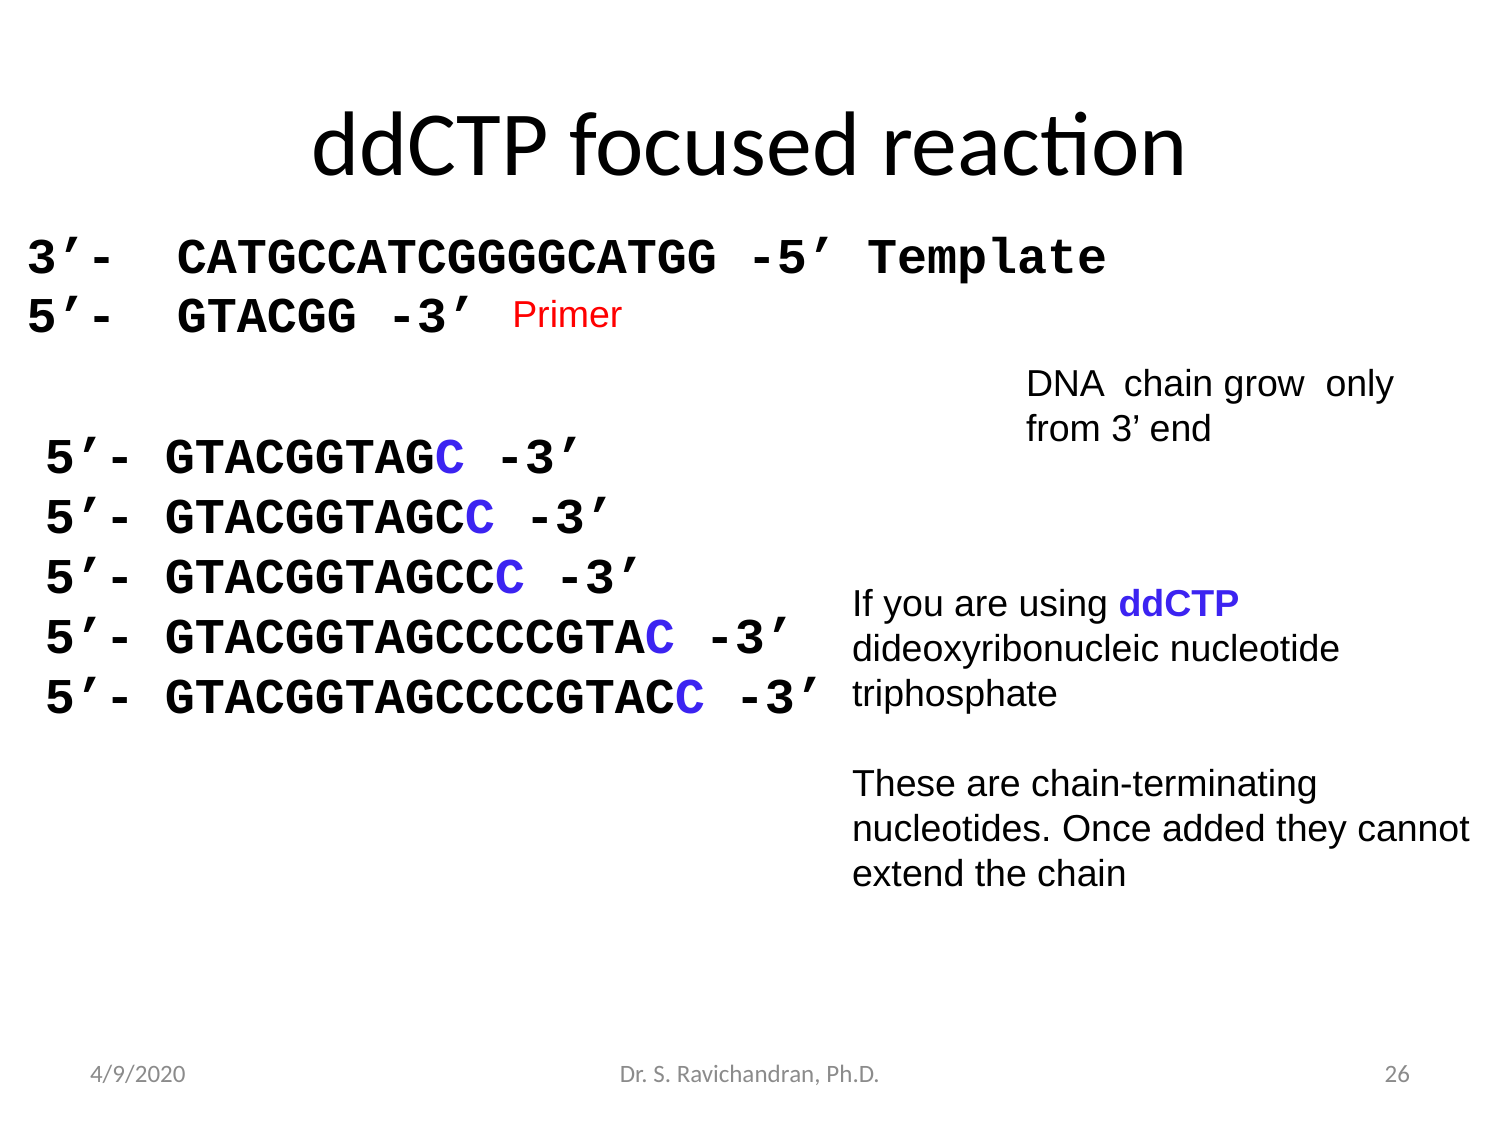

# ddCTP focused reaction
3’-  CATGCCATCGGGGCATGG -5’ Template
5’-  GTACGG -3’
Primer
DNA  chain grow  only from 3’ end
5’- GTACGGTAGC -3’
5’- GTACGGTAGCC -3’
5’- GTACGGTAGCCC -3’
5’- GTACGGTAGCCCCGTAC -3’
5’- GTACGGTAGCCCCGTACC -3’

If you are using ddCTP
dideoxyribonucleic nucleotide triphosphate
These are chain-terminating nucleotides. Once added they cannot extend the chain
4/9/2020
Dr. S. Ravichandran, Ph.D.
26